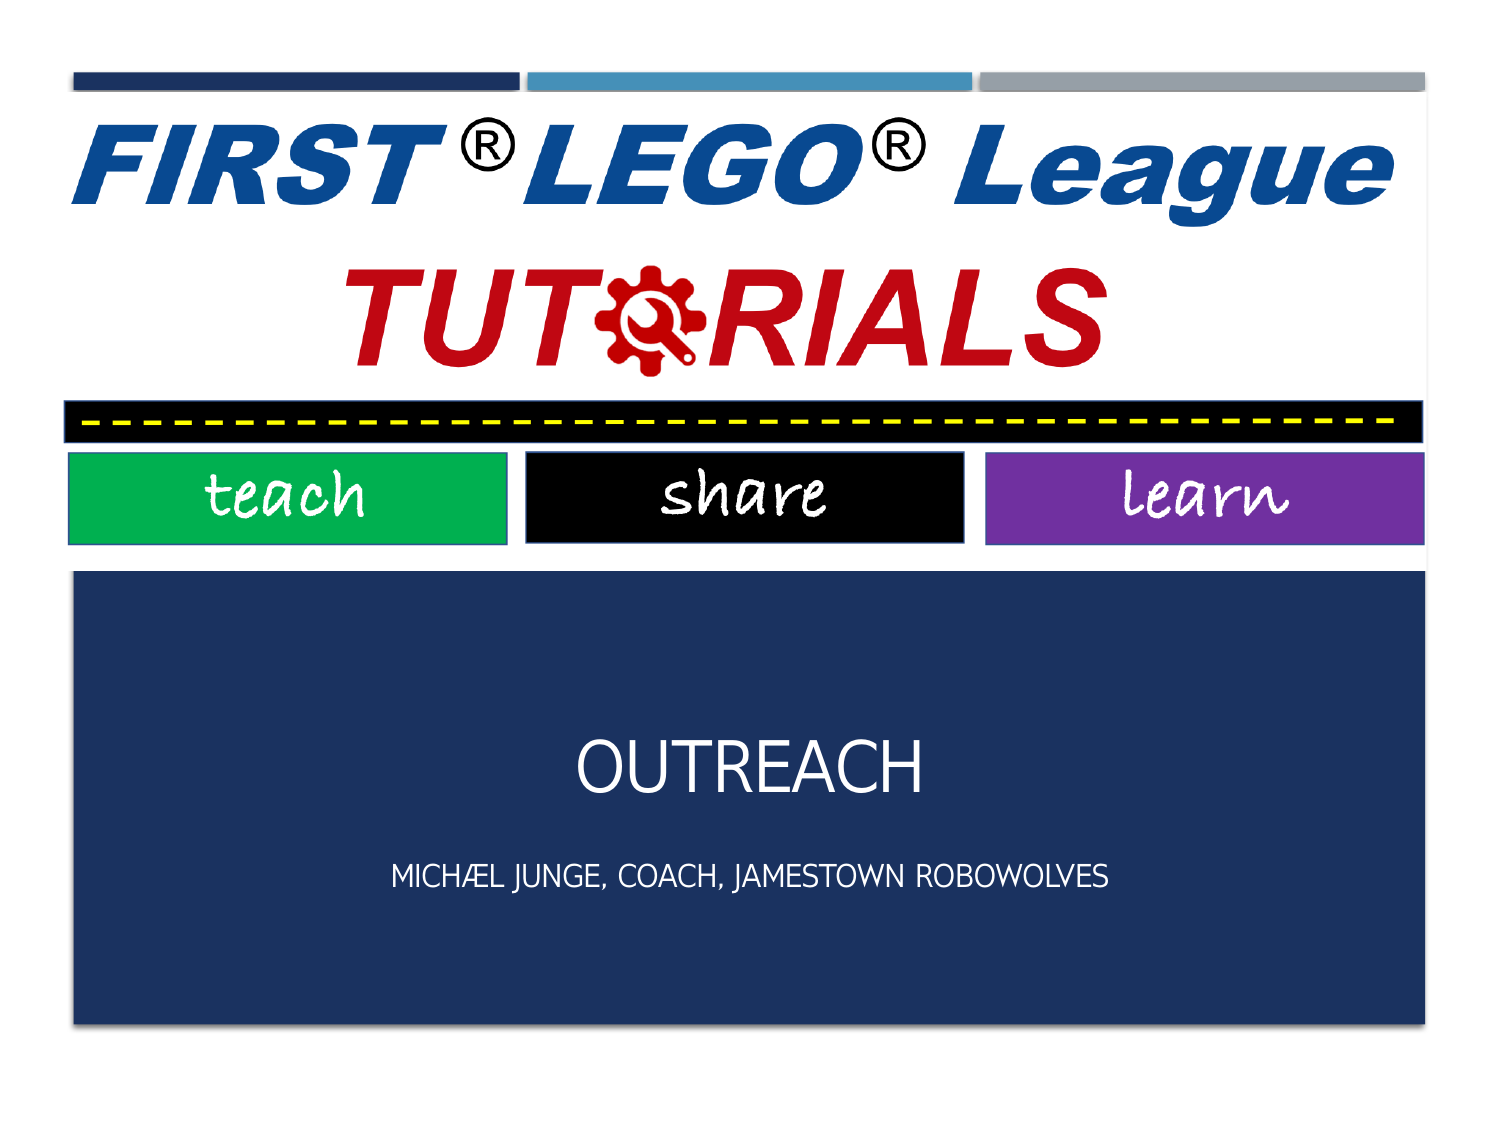

# outreach
Michael junge, COACh, Jamestown robowolves